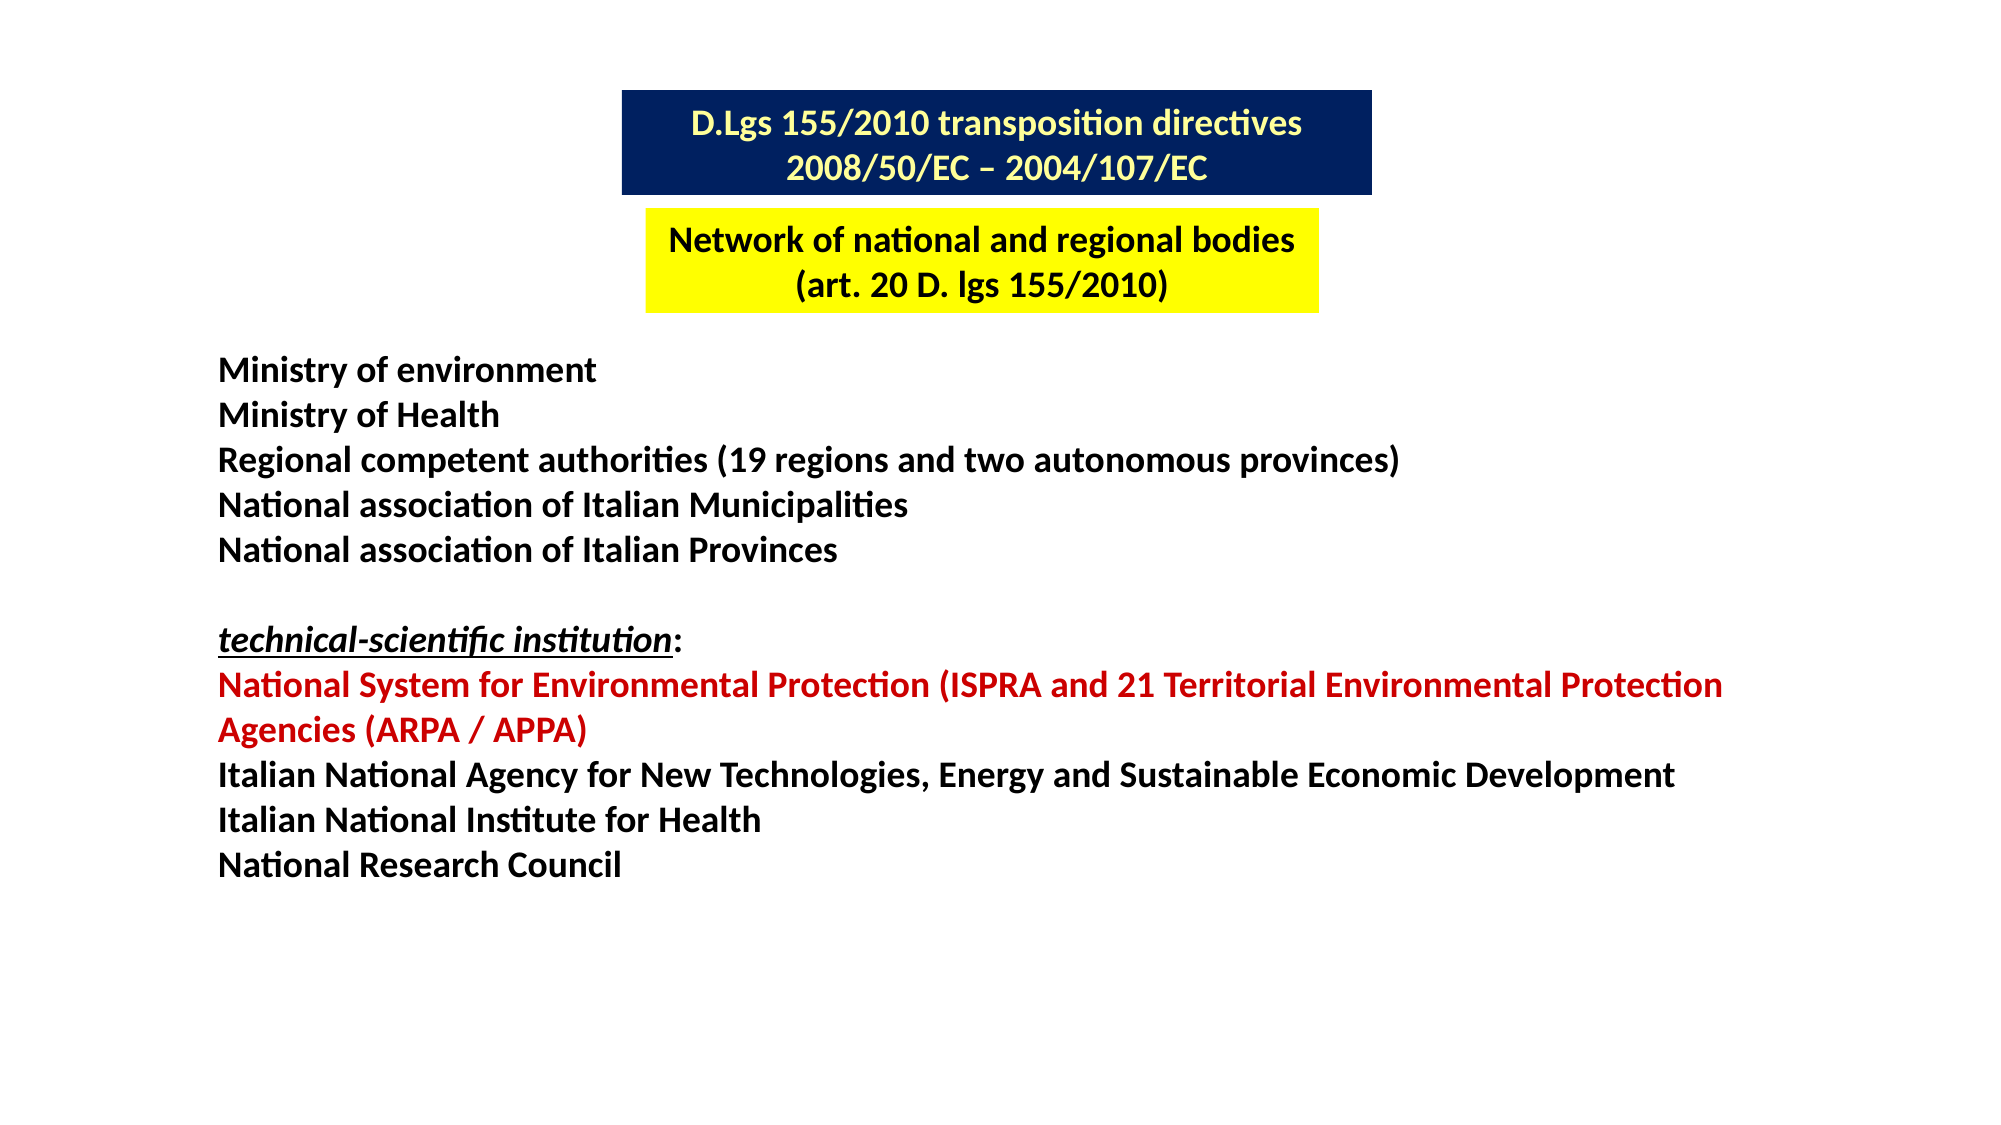

D.Lgs 155/2010 transposition directives 2008/50/EC – 2004/107/EC
Network of national and regional bodies
(art. 20 D. lgs 155/2010)
Ministry of environment
Ministry of Health
Regional competent authorities (19 regions and two autonomous provinces)
National association of Italian Municipalities
National association of Italian Provinces

technical-scientific institution:
National System for Environmental Protection (ISPRA and 21 Territorial Environmental Protection Agencies (ARPA / APPA)
Italian National Agency for New Technologies, Energy and Sustainable Economic Development
Italian National Institute for Health
National Research Council